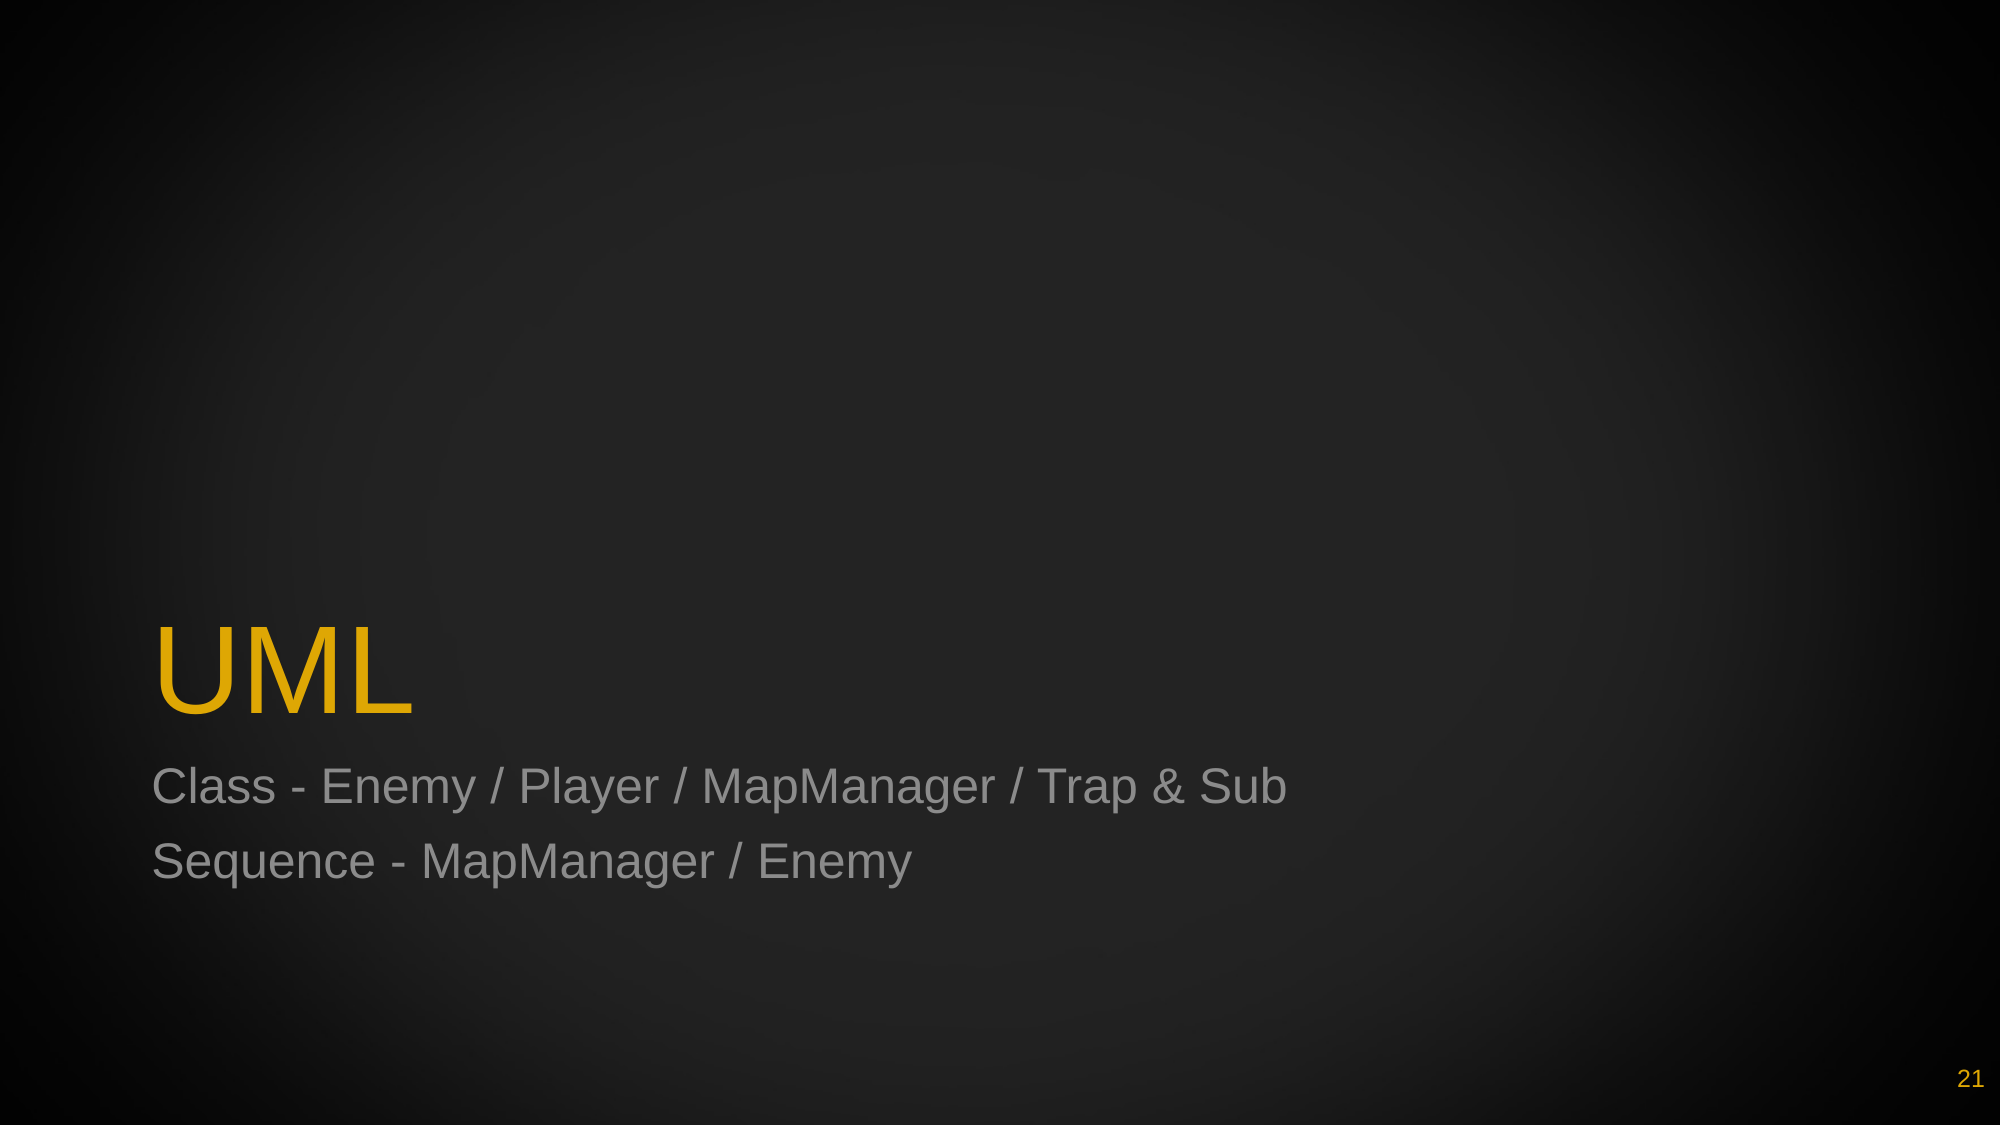

# UML
Class - Enemy / Player / MapManager / Trap & Sub
Sequence - MapManager / Enemy
21